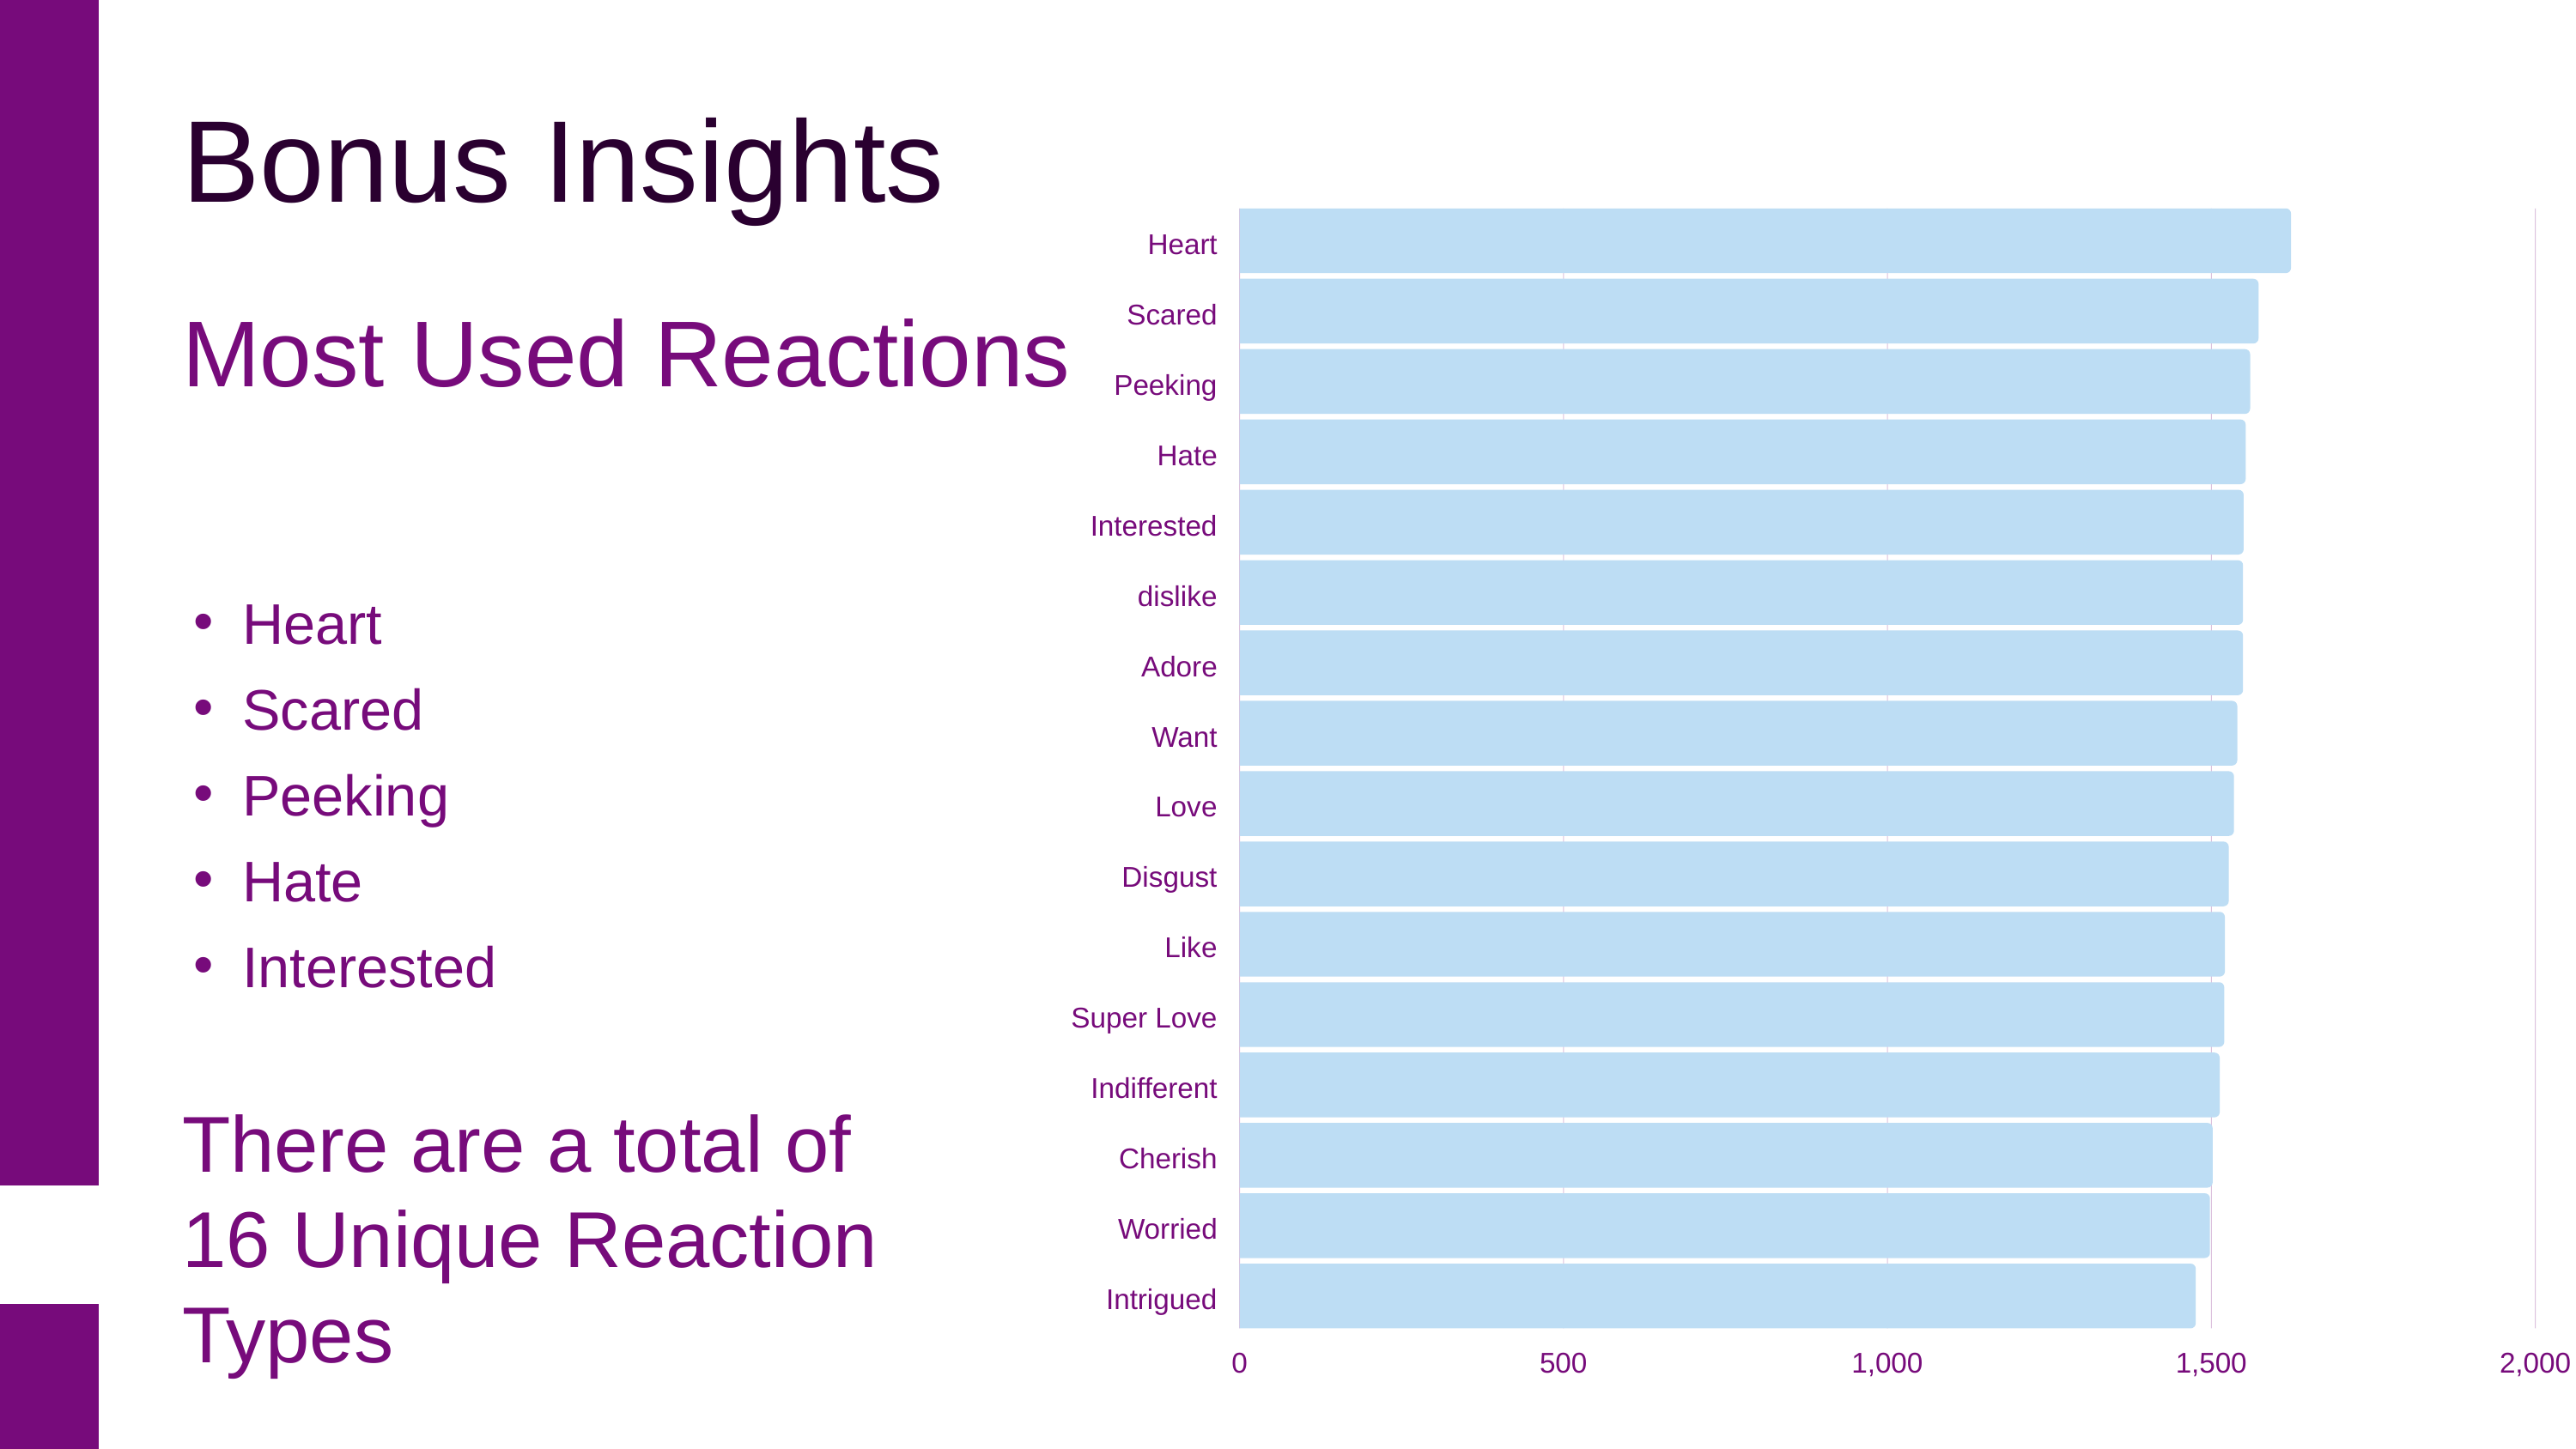

Bonus Insights

Heart
Scared
Peeking
Hate
Interested
dislike
Adore
Want
Love
Disgust
Like
Super Love
Indifferent
Cherish
Worried
Intrigued
0
500
1,000
1,500
2,000
Most Used Reactions
Heart
Scared
Peeking
Hate
Interested
There are a total of
16 Unique Reaction Types